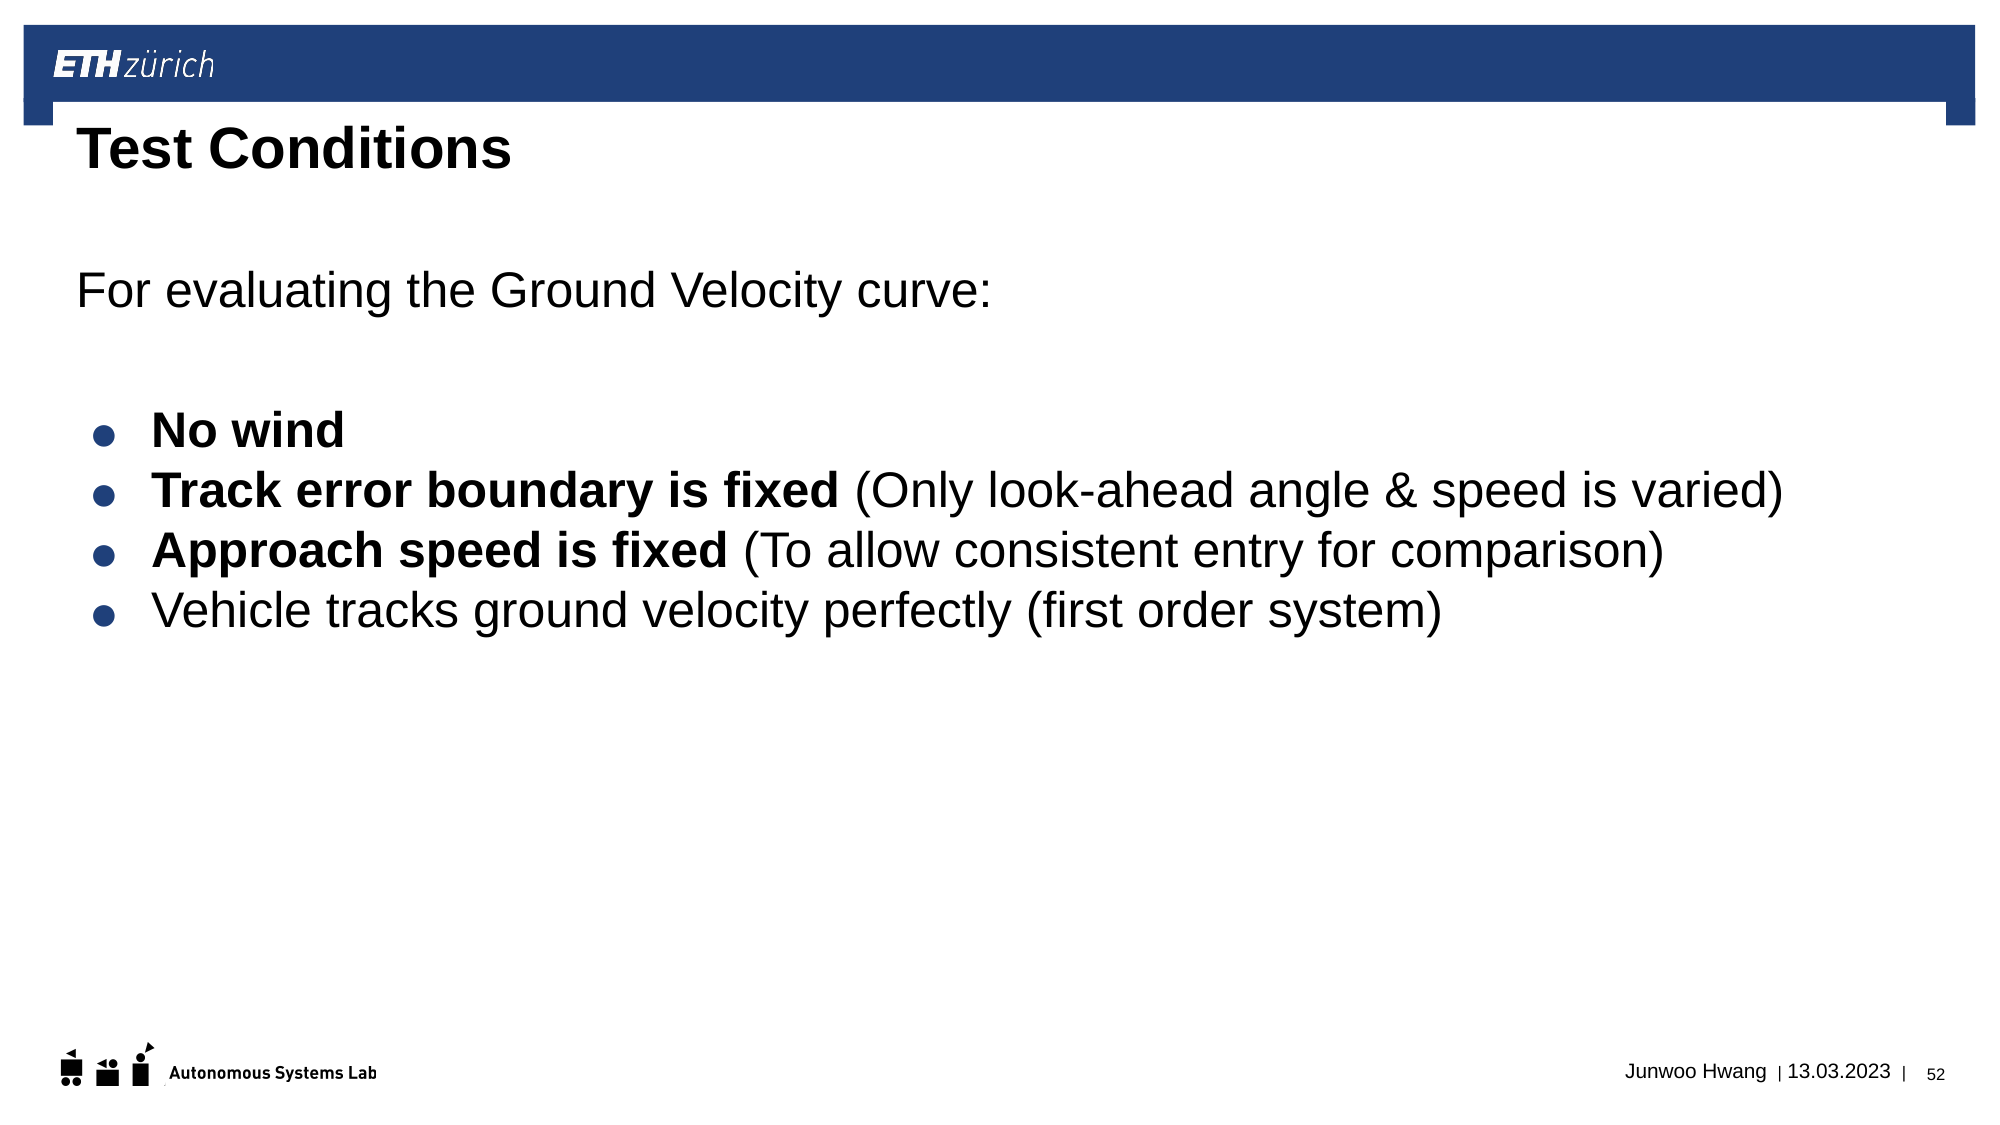

# Test Conditions
For evaluating the Ground Velocity curve:

No wind
Track error boundary is fixed (Only look-ahead angle & speed is varied)
Approach speed is fixed (To allow consistent entry for comparison)
Vehicle tracks ground velocity perfectly (first order system)
52